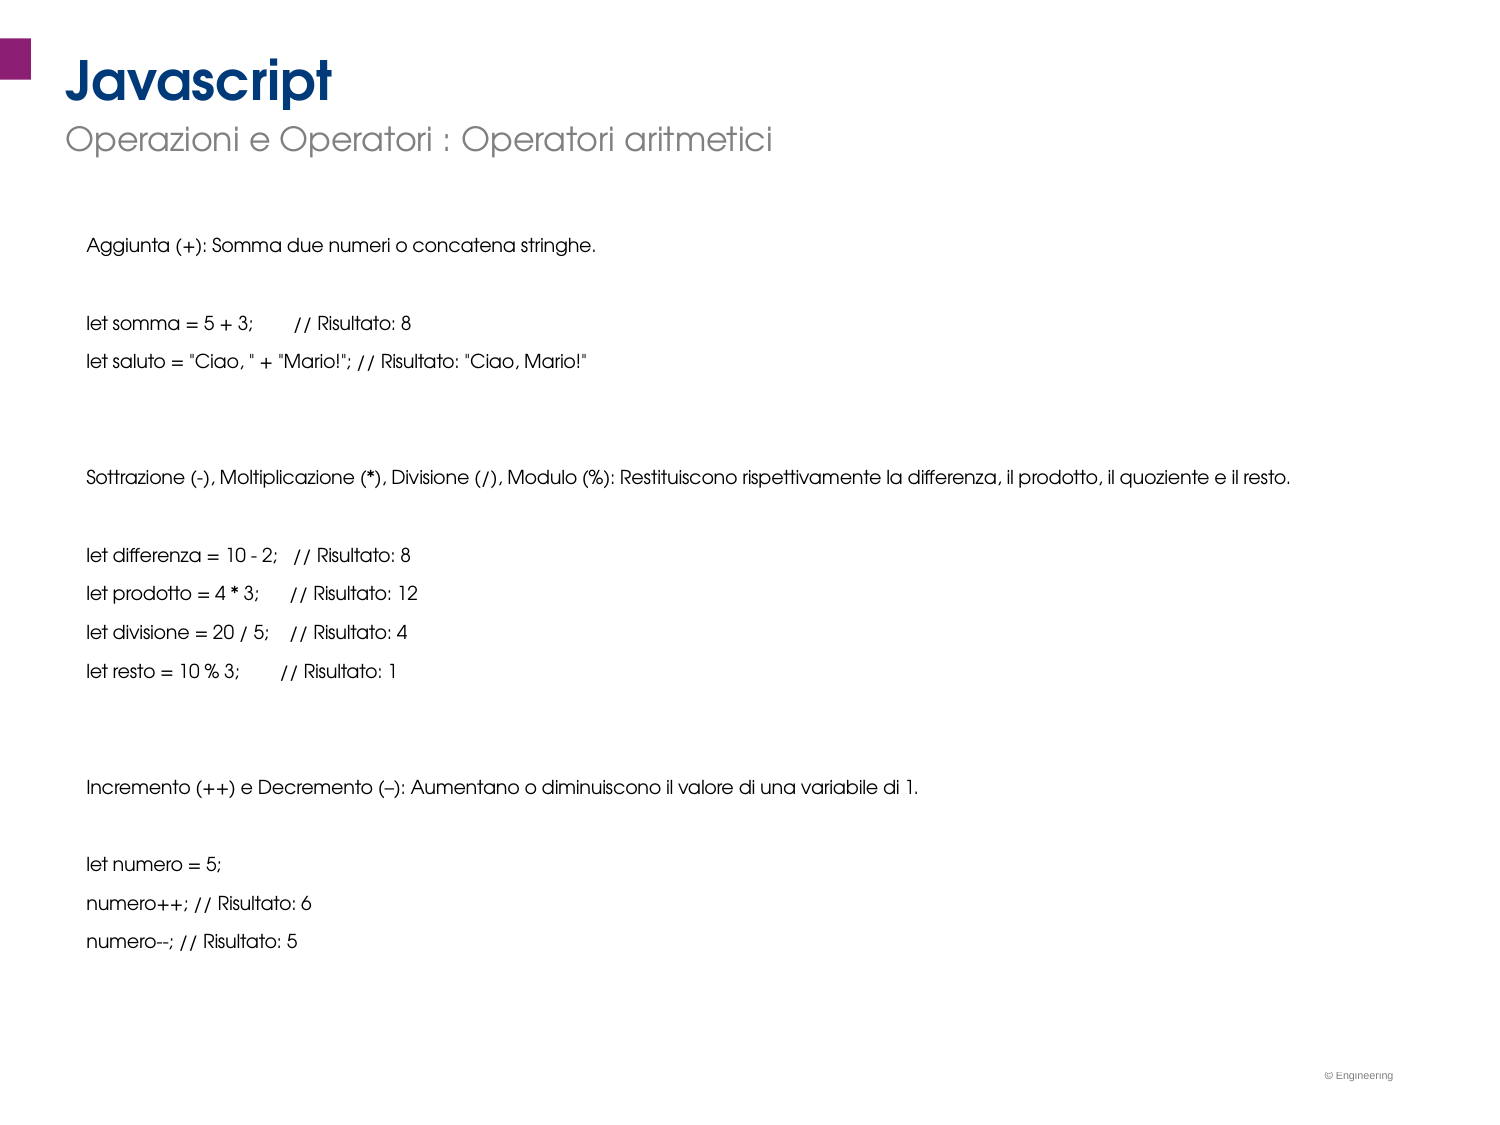

Javascript
Operazioni e Operatori : Operatori aritmetici
Aggiunta (+): Somma due numeri o concatena stringhe.

let somma = 5 + 3;        // Risultato: 8
let saluto = "Ciao, " + "Mario!"; // Risultato: "Ciao, Mario!"

Sottrazione (-), Moltiplicazione (*), Divisione (/), Modulo (%): Restituiscono rispettivamente la differenza, il prodotto, il quoziente e il resto.

let differenza = 10 - 2;   // Risultato: 8
let prodotto = 4 * 3;      // Risultato: 12
let divisione = 20 / 5;    // Risultato: 4
let resto = 10 % 3;        // Risultato: 1

Incremento (++) e Decremento (–): Aumentano o diminuiscono il valore di una variabile di 1.

let numero = 5;
numero++; // Risultato: 6
numero--; // Risultato: 5